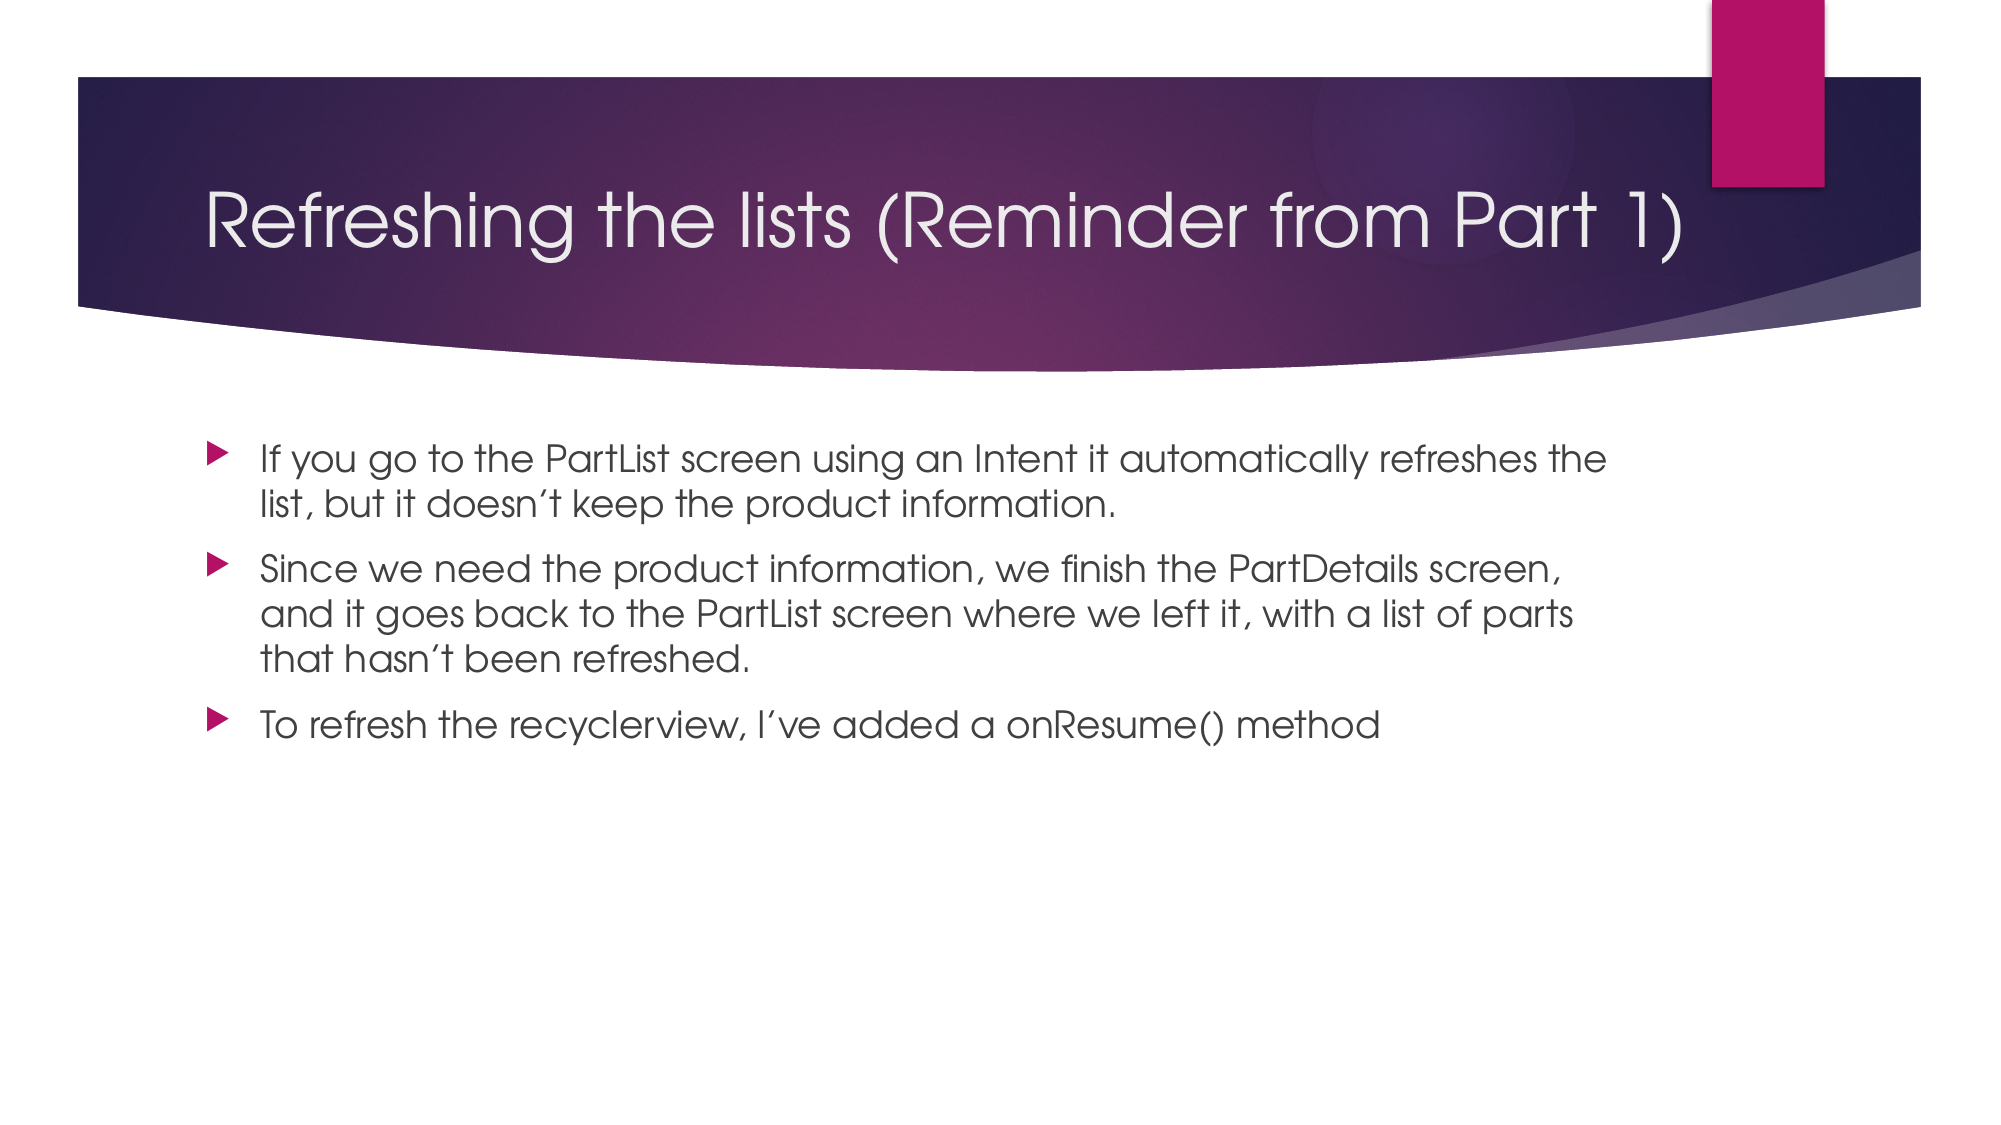

# Refreshing the lists (Reminder from Part 1)
If you go to the PartList screen using an Intent it automatically refreshes the list, but it doesn’t keep the product information.
Since we need the product information, we finish the PartDetails screen, and it goes back to the PartList screen where we left it, with a list of parts that hasn’t been refreshed.
To refresh the recyclerview, I’ve added a onResume() method